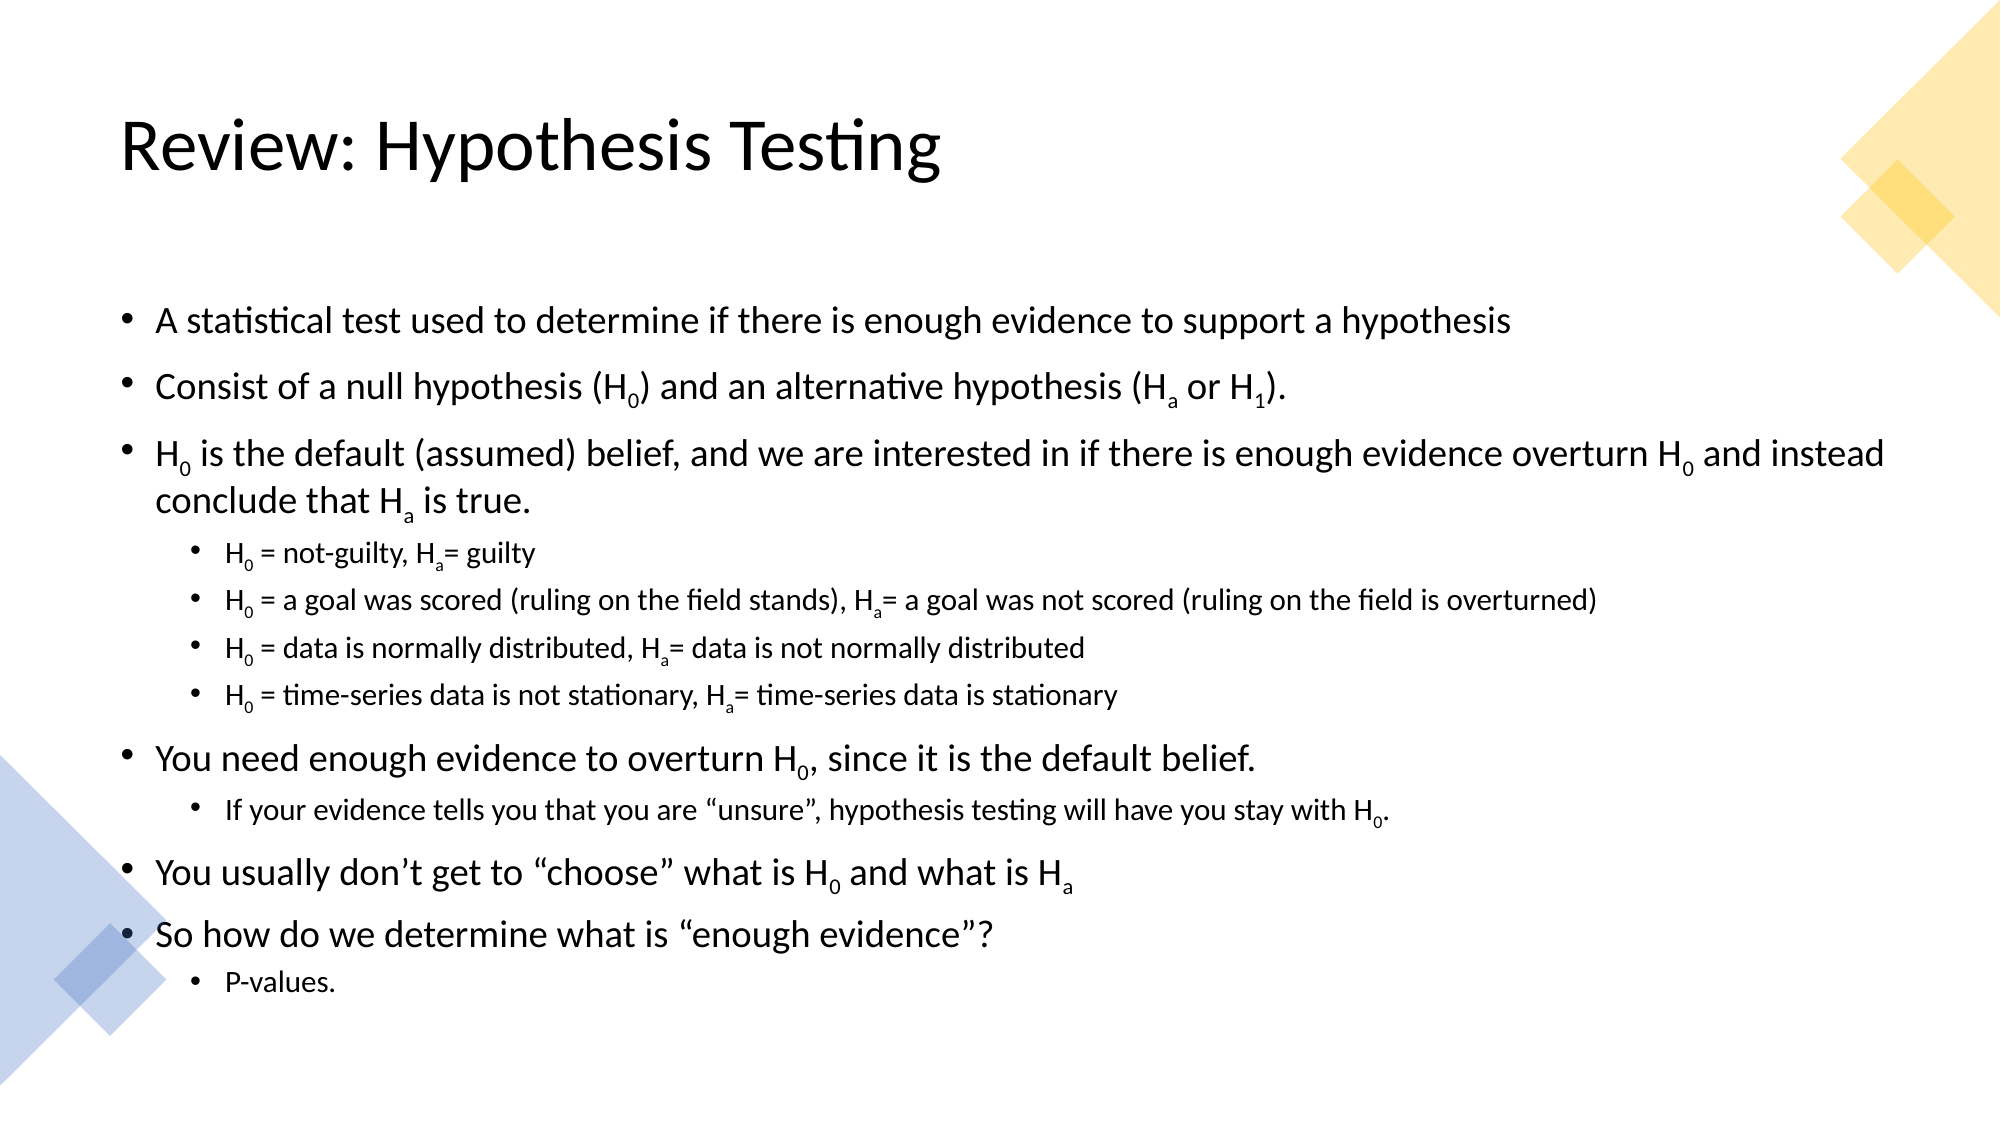

# Review: Hypothesis Testing
A statistical test used to determine if there is enough evidence to support a hypothesis
Consist of a null hypothesis (H0) and an alternative hypothesis (Ha or H1).
H0 is the default (assumed) belief, and we are interested in if there is enough evidence overturn H0 and instead conclude that Ha is true.
H0 = not-guilty, Ha= guilty
H0 = a goal was scored (ruling on the field stands), Ha= a goal was not scored (ruling on the field is overturned)
H0 = data is normally distributed, Ha= data is not normally distributed
H0 = time-series data is not stationary, Ha= time-series data is stationary
You need enough evidence to overturn H0, since it is the default belief.
If your evidence tells you that you are “unsure”, hypothesis testing will have you stay with H0.
You usually don’t get to “choose” what is H0 and what is Ha
So how do we determine what is “enough evidence”?
P-values.